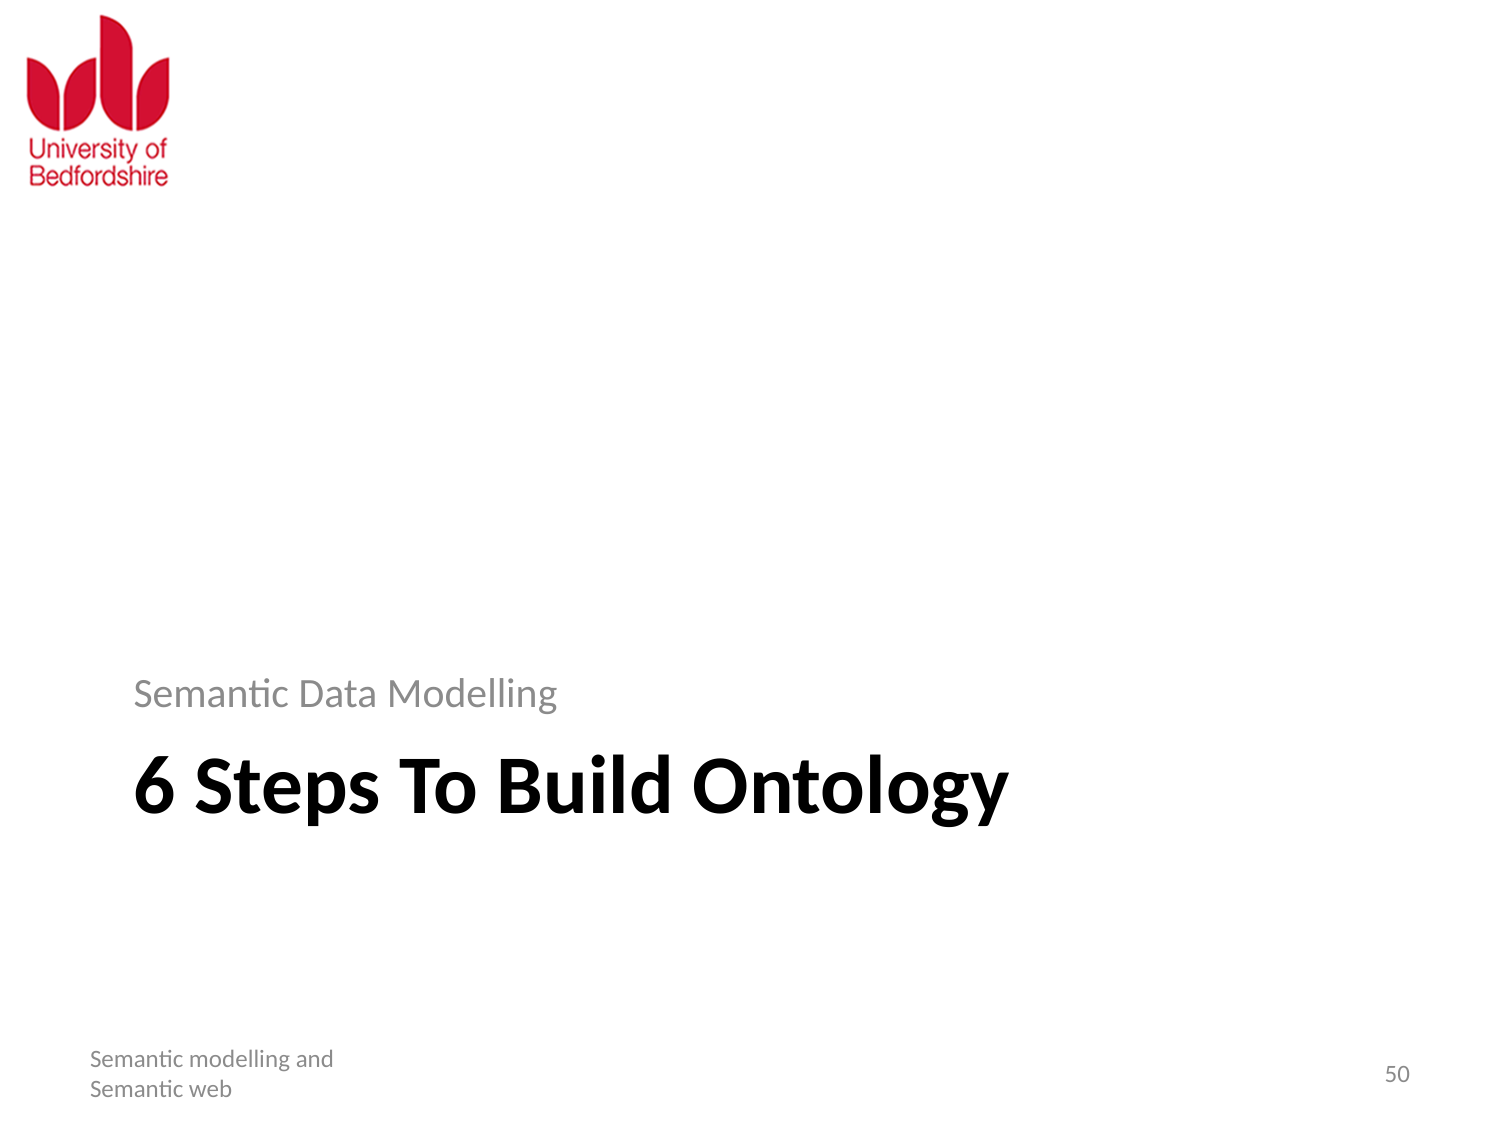

Semantic Data Modelling
# 6 Steps To Build Ontology
Semantic modelling and Semantic web
50